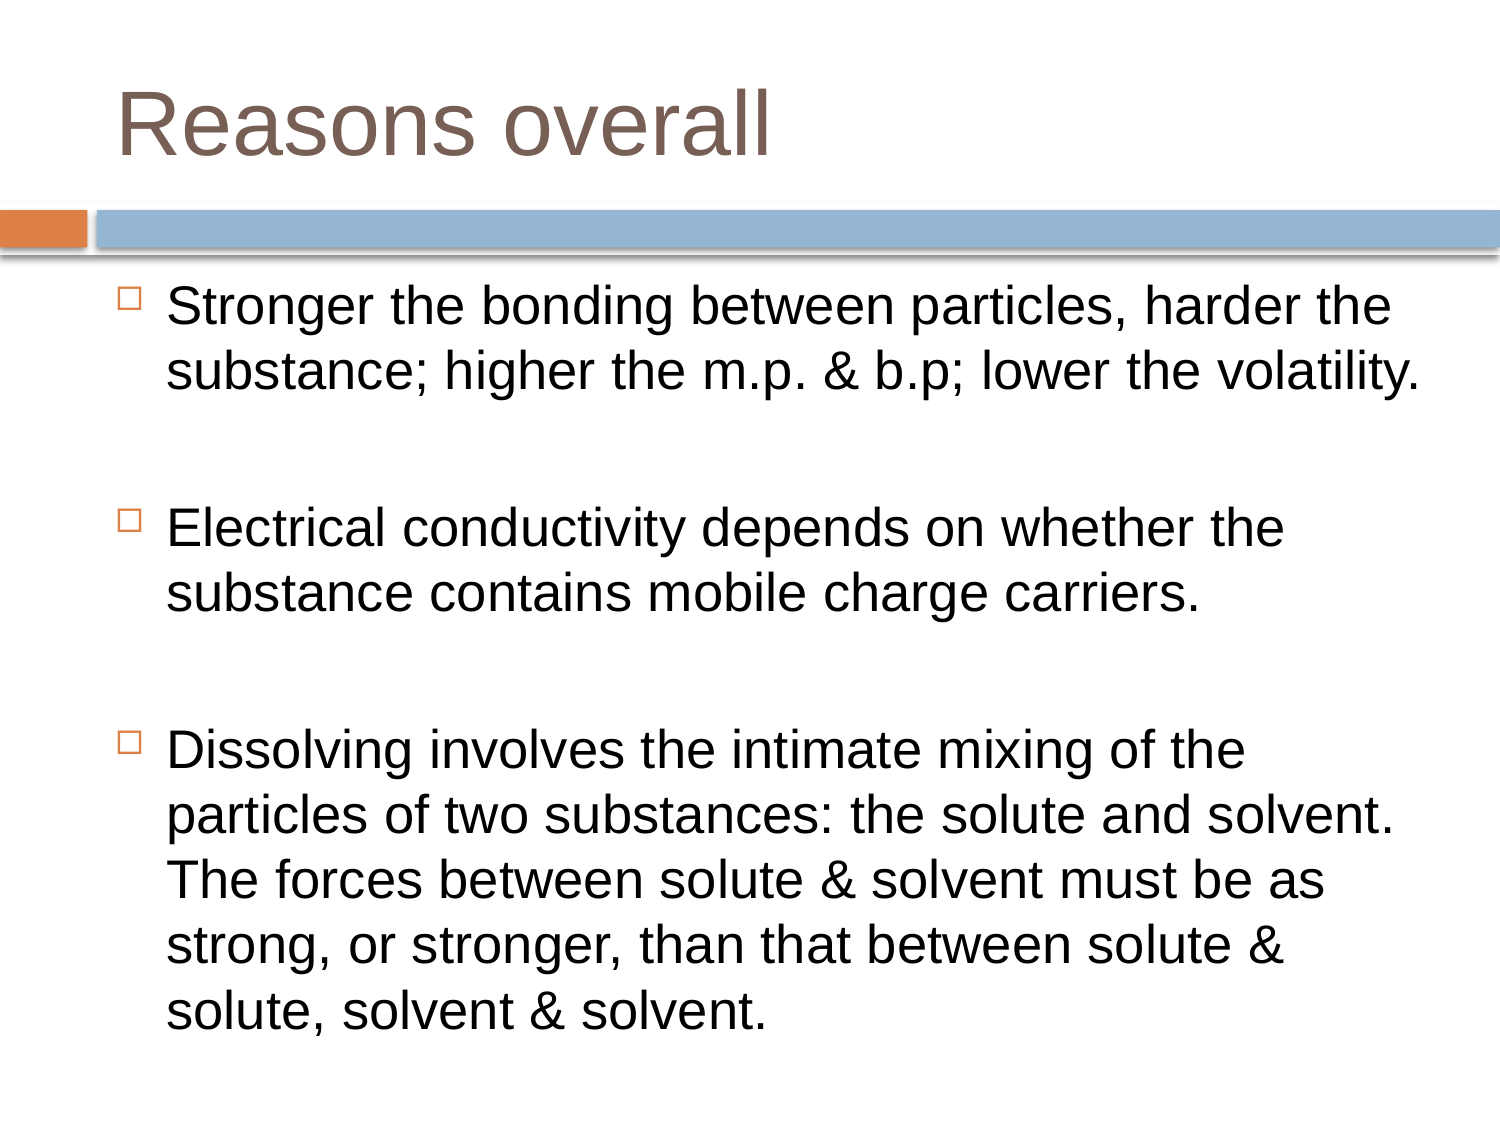

# Reasons overall
Stronger the bonding between particles, harder the substance; higher the m.p. & b.p; lower the volatility.

Electrical conductivity depends on whether the substance contains mobile charge carriers.

Dissolving involves the intimate mixing of the particles of two substances: the solute and solvent. The forces between solute & solvent must be as strong, or stronger, than that between solute & solute, solvent & solvent.